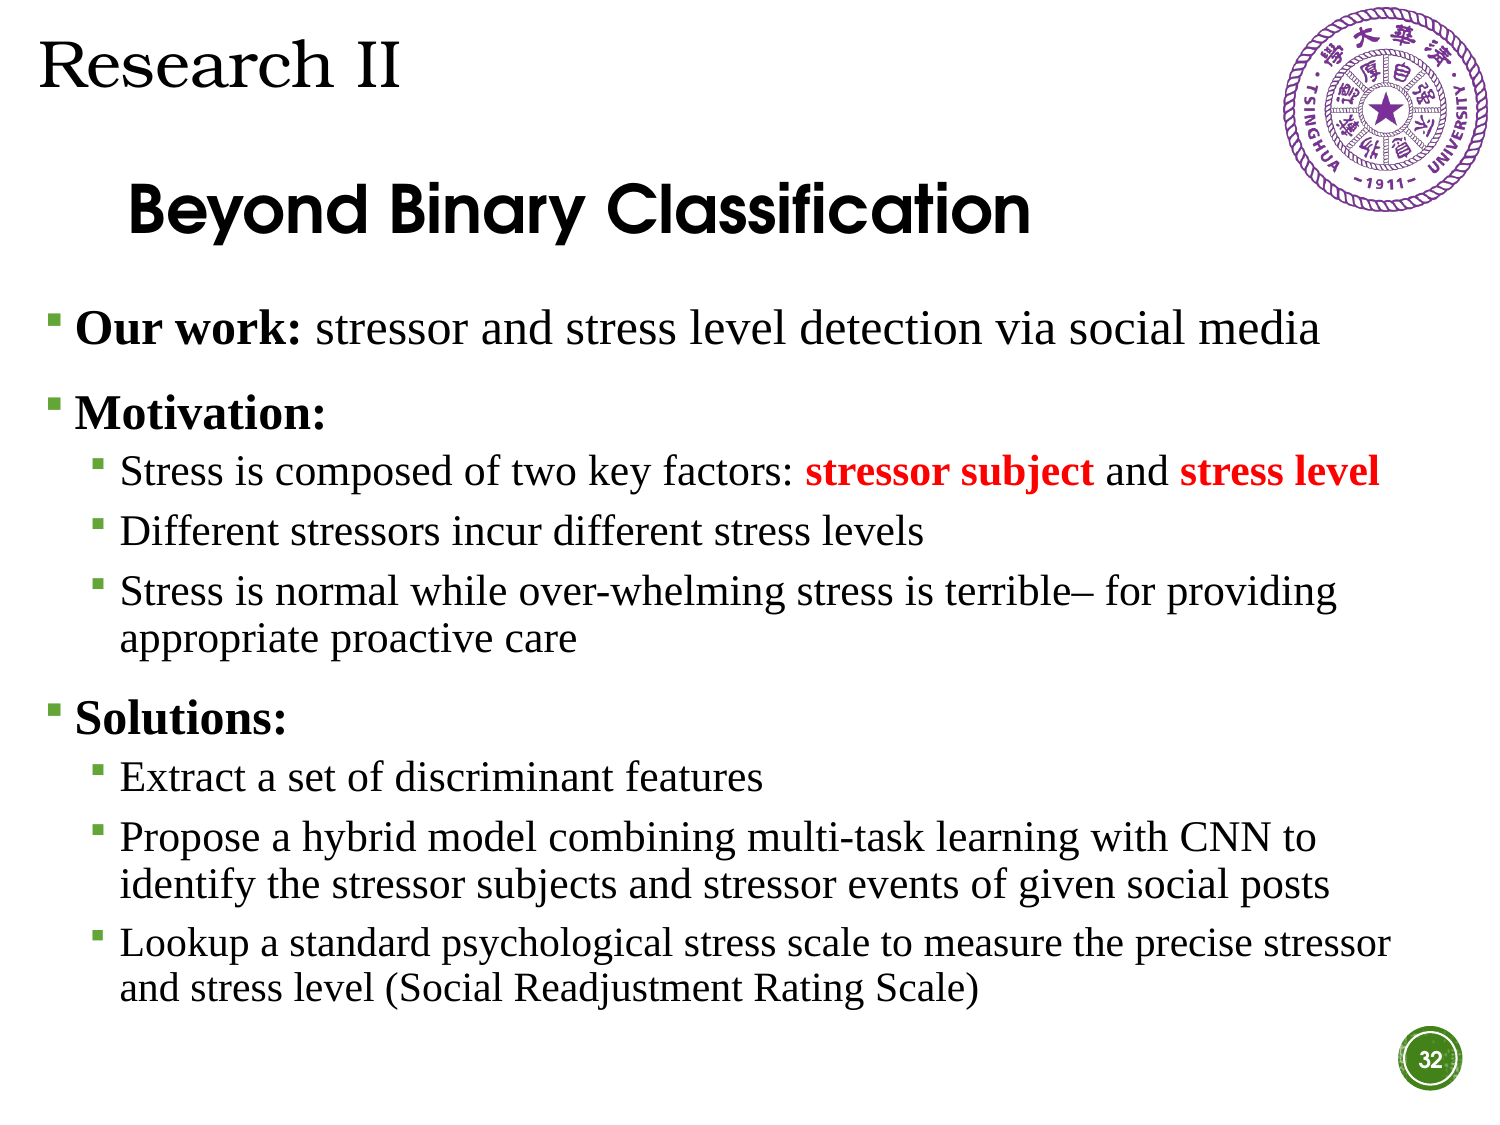

Research II
# Beyond Binary Classification
Our work: stressor and stress level detection via social media
Motivation:
Stress is composed of two key factors: stressor subject and stress level
Different stressors incur different stress levels
Stress is normal while over-whelming stress is terrible– for providing appropriate proactive care
Solutions:
Extract a set of discriminant features
Propose a hybrid model combining multi-task learning with CNN to identify the stressor subjects and stressor events of given social posts
Lookup a standard psychological stress scale to measure the precise stressor and stress level (Social Readjustment Rating Scale)

32